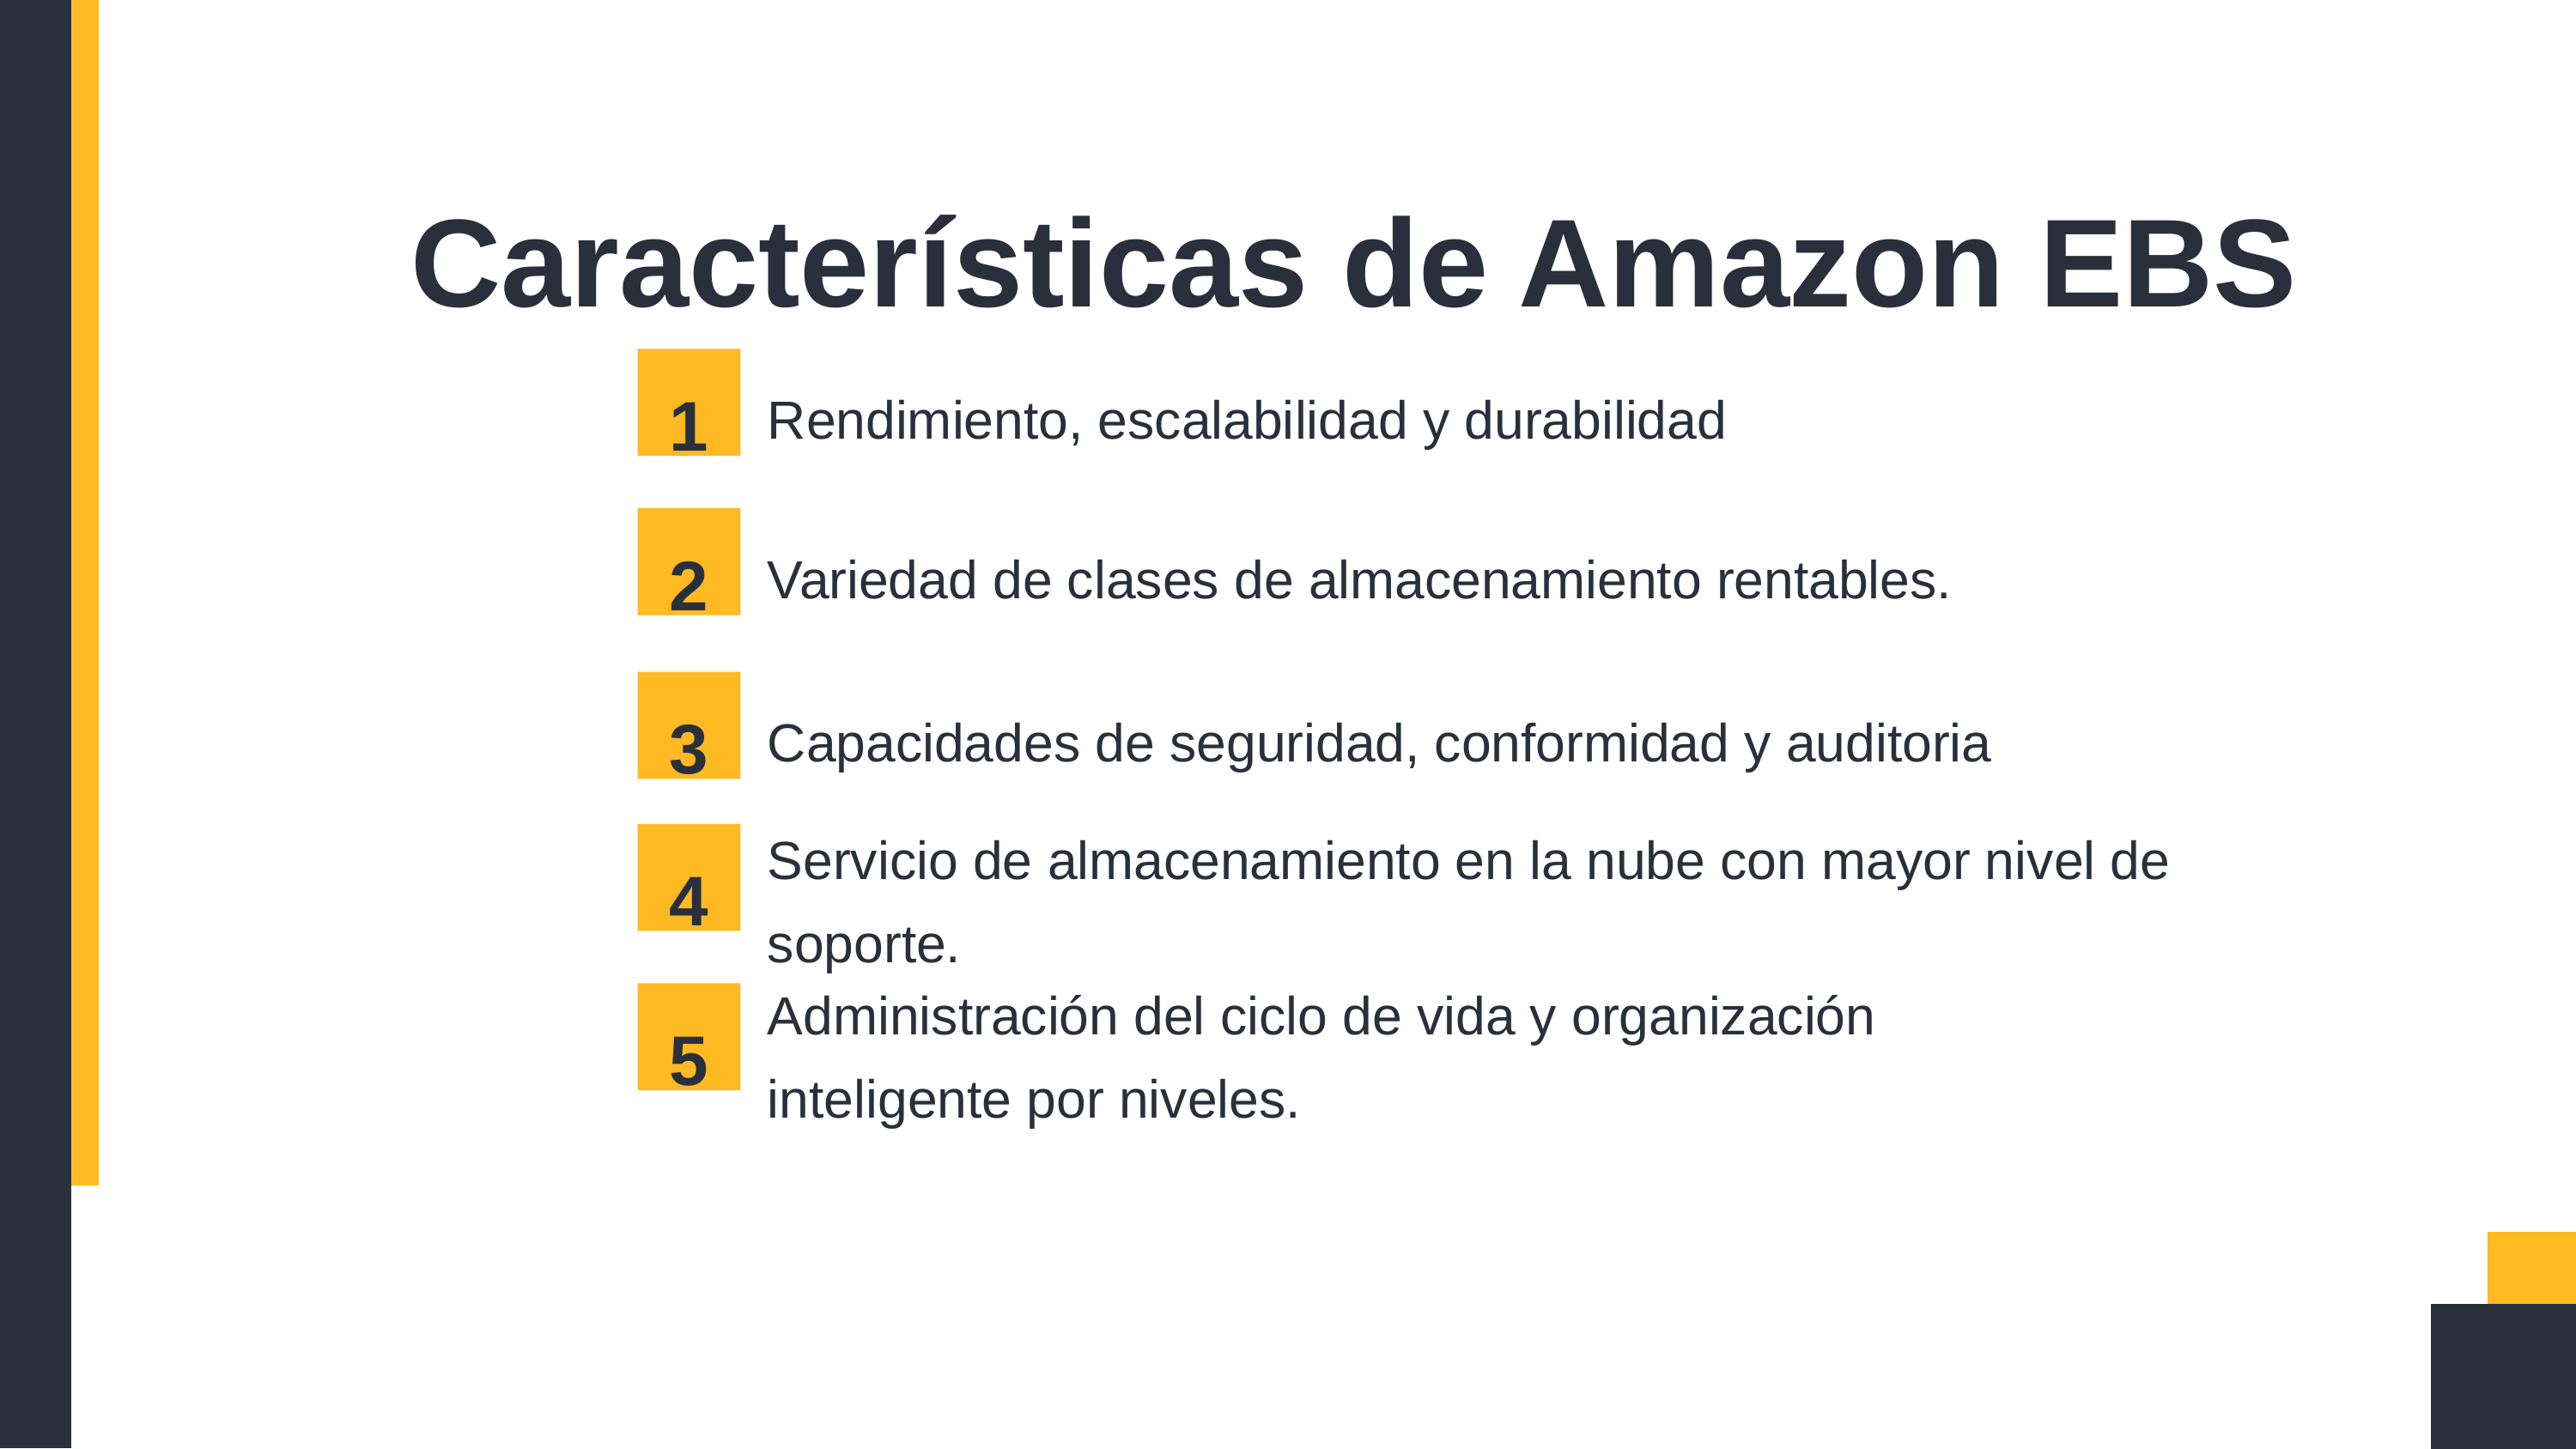

Características de Amazon EBS

1
Rendimiento, escalabilidad y durabilidad

2
Variedad de clases de almacenamiento rentables.

3
Capacidades de seguridad, conformidad y auditoria
Servicio de almacenamiento en la nube con mayor nivel de soporte.

4
Administración del ciclo de vida y organización inteligente por niveles.

5